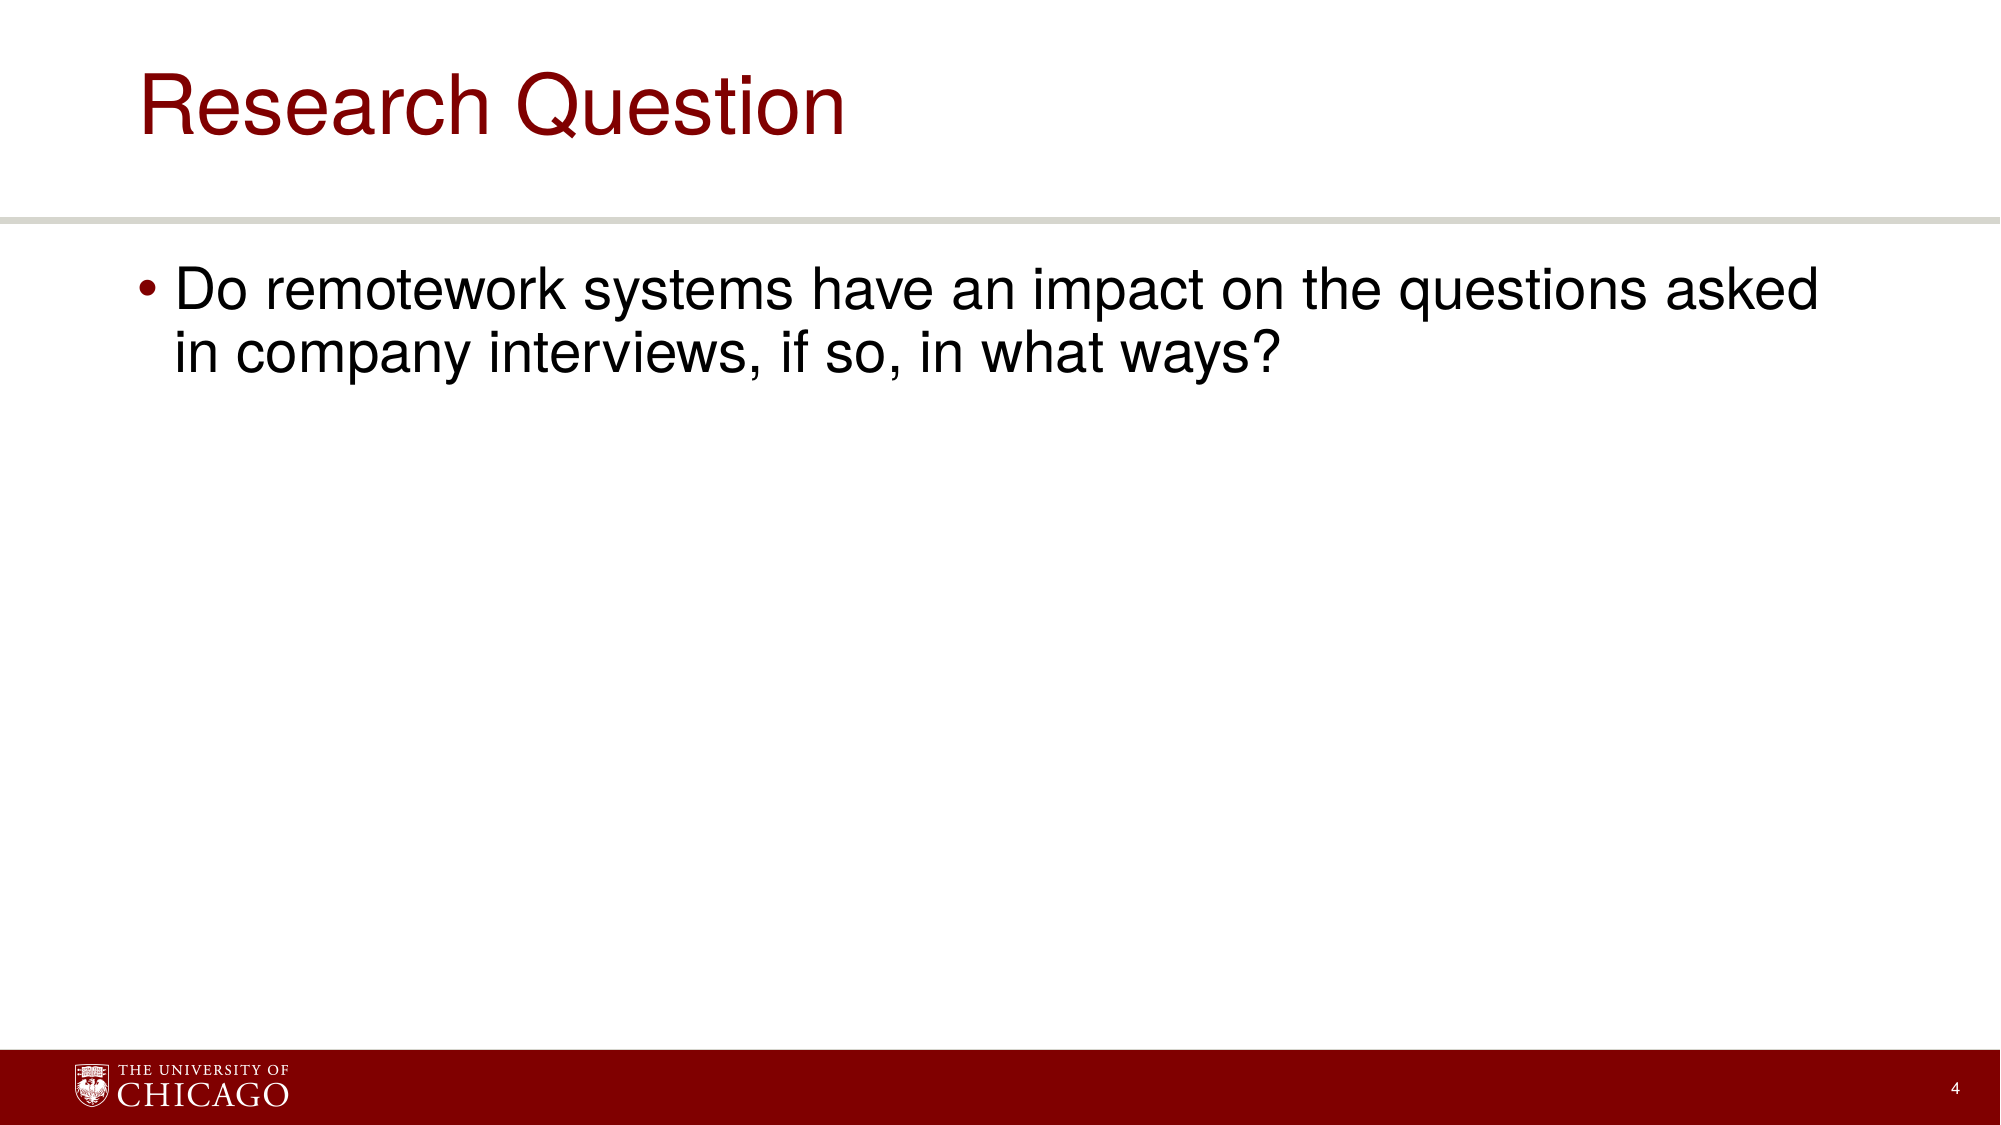

# Research Question
Do remotework systems have an impact on the questions asked in company interviews, if so, in what ways?
4